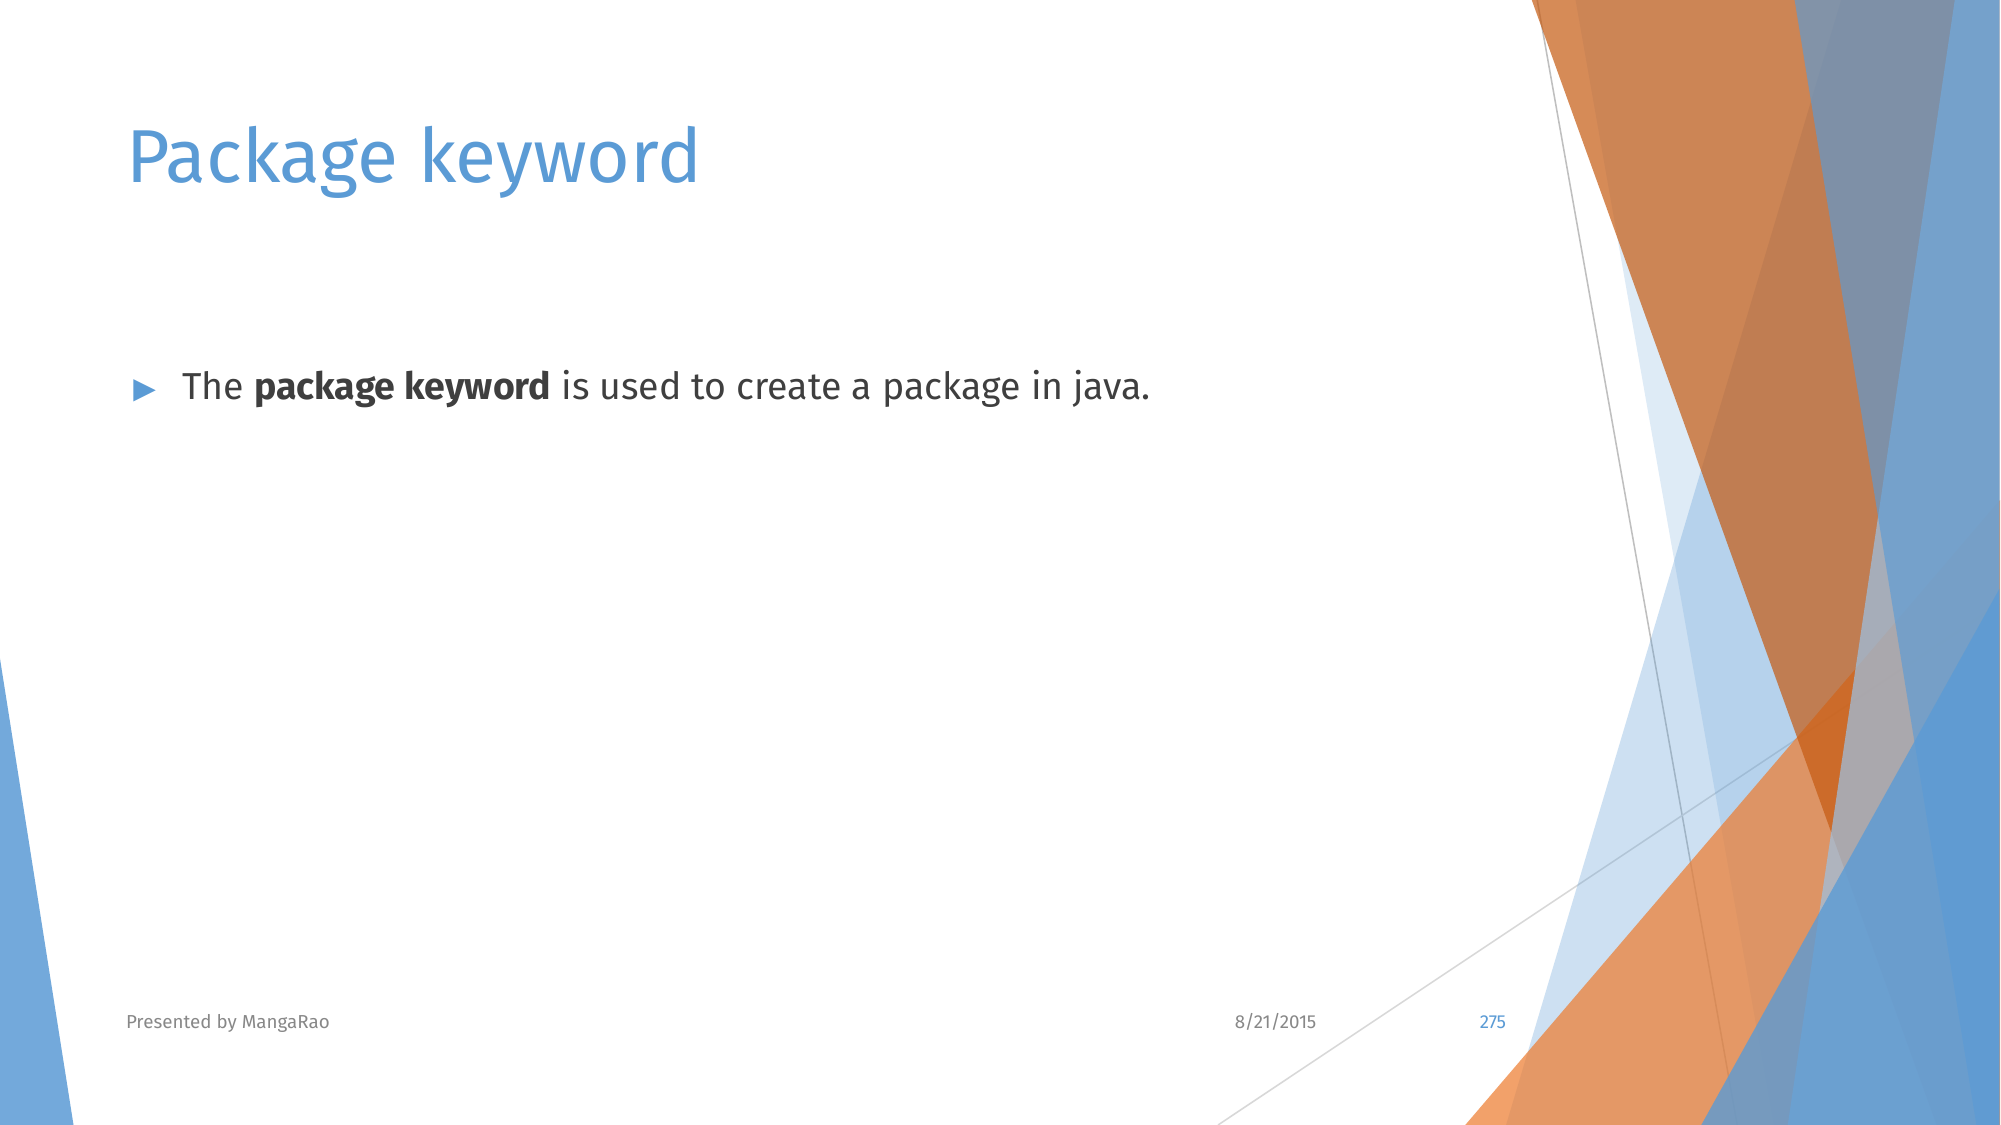

# Package keyword
The package keyword is used to create a package in java.
Presented by MangaRao
8/21/2015
275